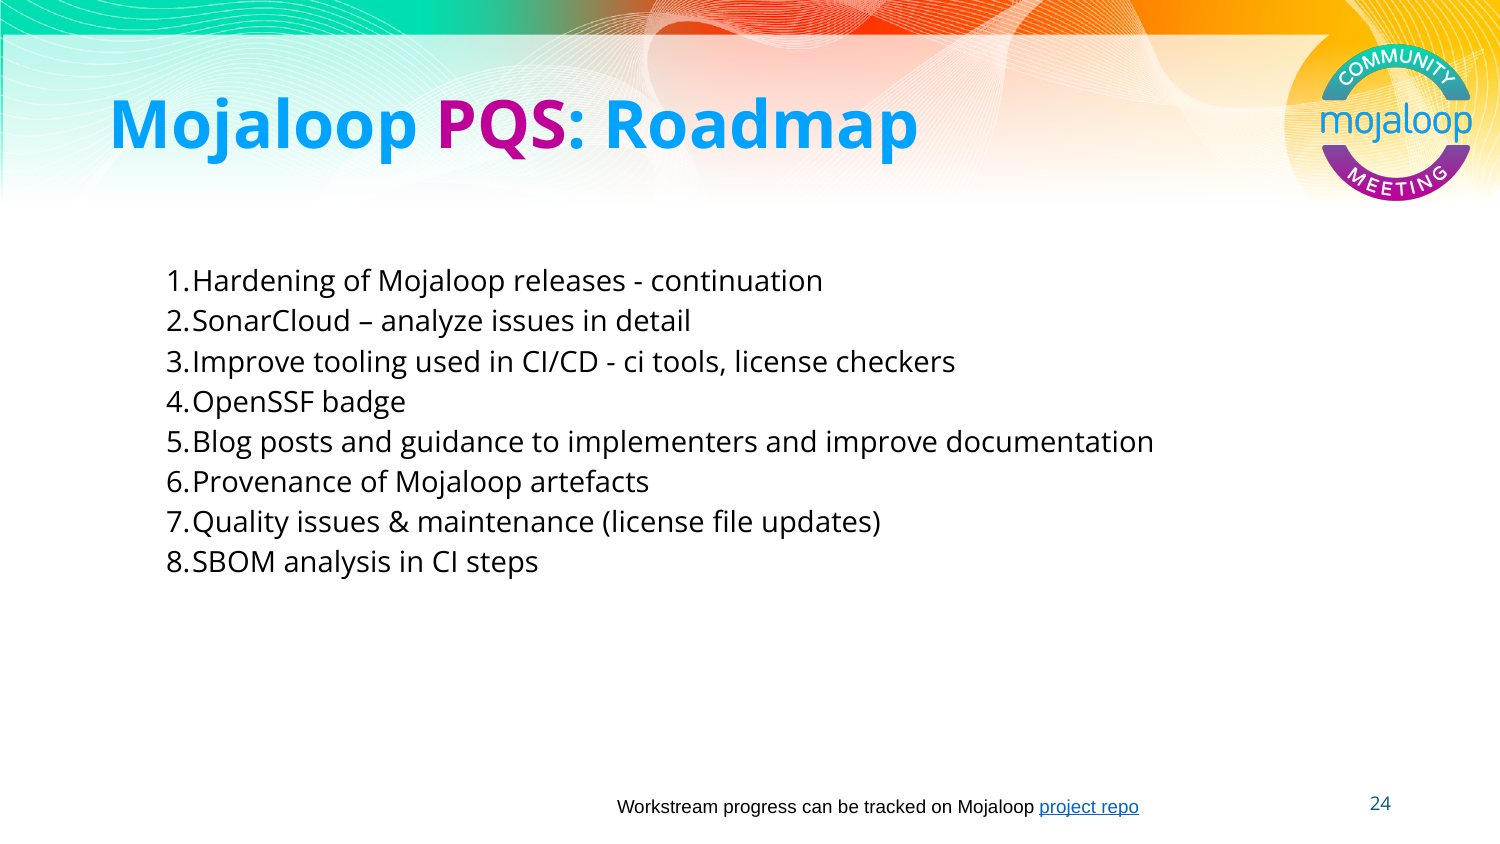

# Mojaloop PQS: Roadmap

Hardening of Mojaloop releases - continuation
SonarCloud – analyze issues in detail
Improve tooling used in CI/CD - ci tools, license checkers
OpenSSF badge
Blog posts and guidance to implementers and improve documentation
Provenance of Mojaloop artefacts
Quality issues & maintenance (license file updates)
SBOM analysis in CI steps

Workstream progress can be tracked on Mojaloop project repo
24